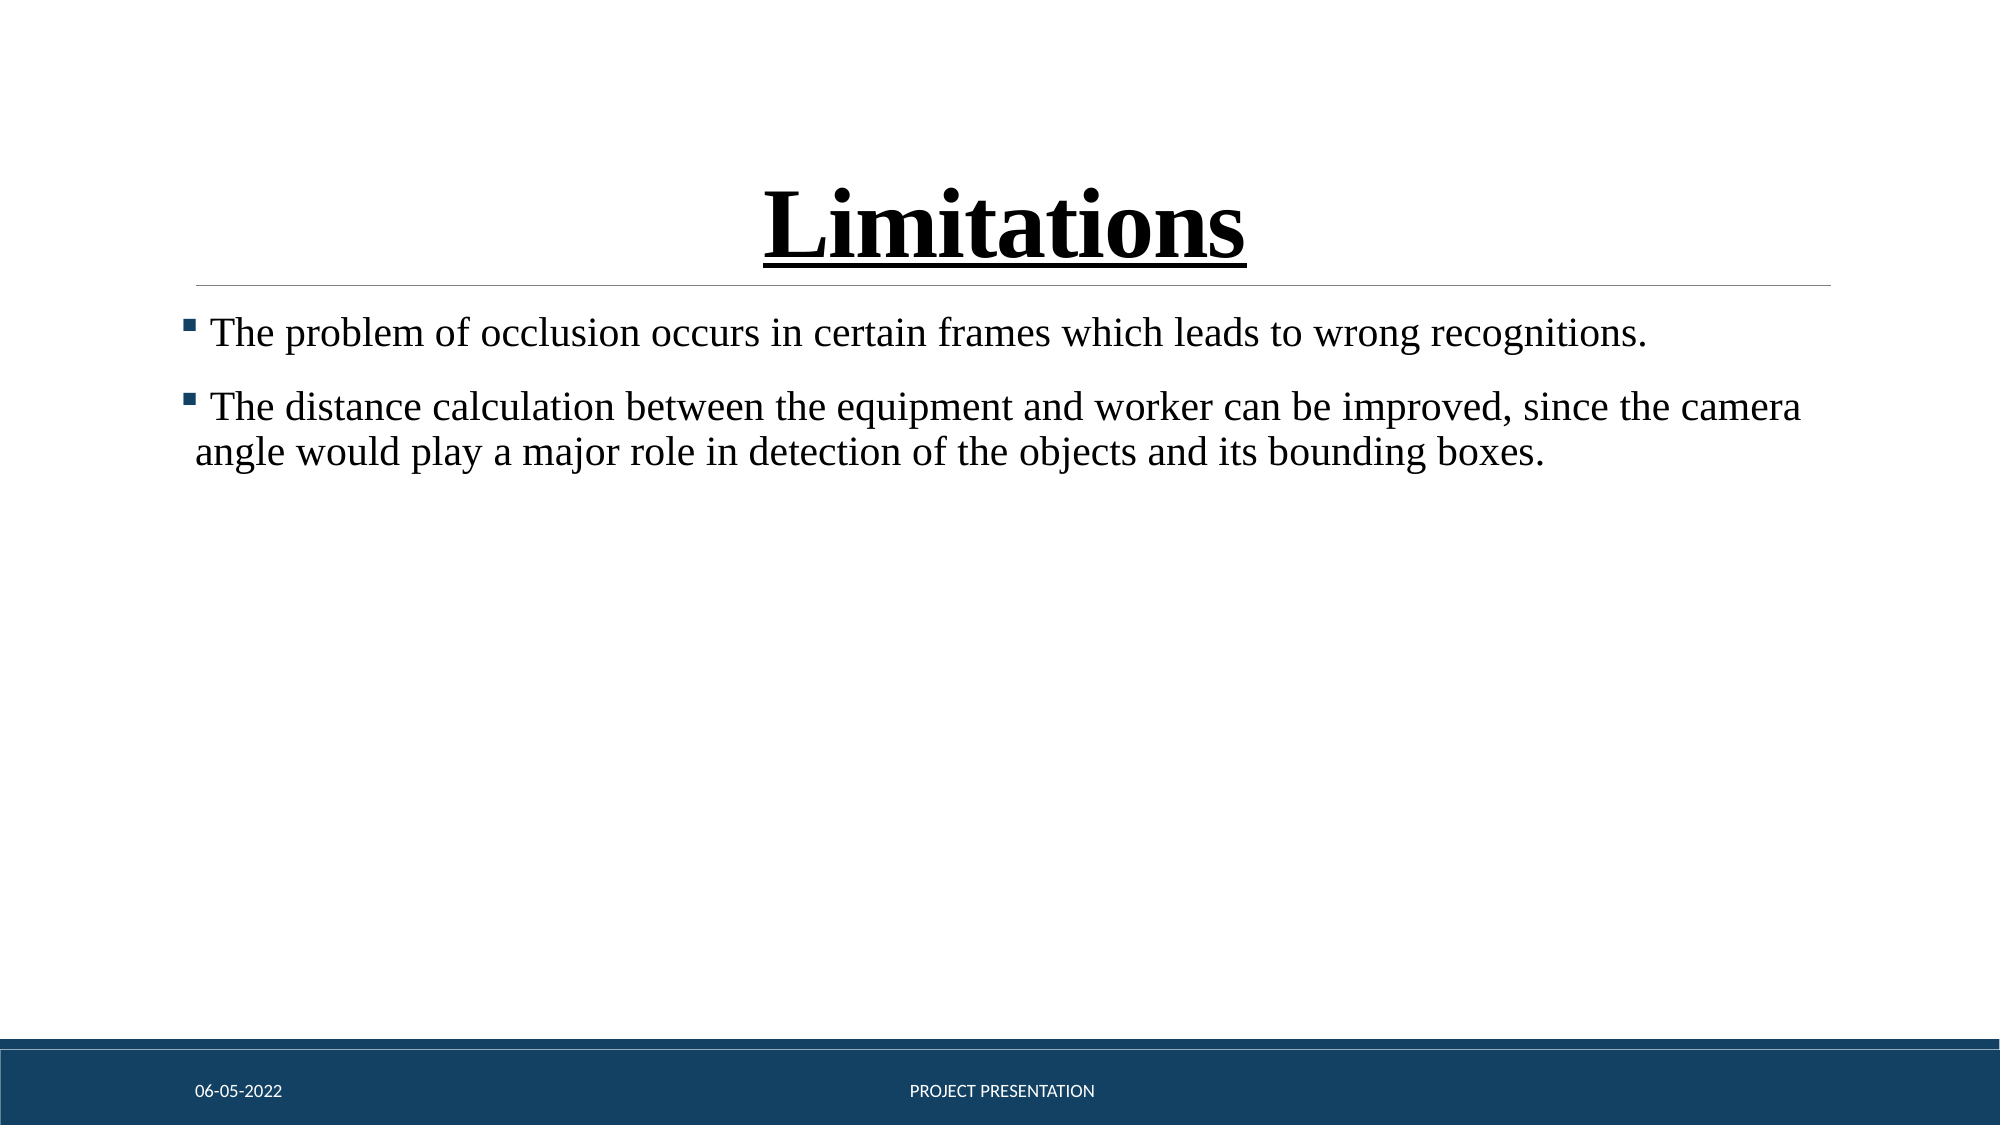

# Limitations
 The problem of occlusion occurs in certain frames which leads to wrong recognitions.
 The distance calculation between the equipment and worker can be improved, since the camera angle would play a major role in detection of the objects and its bounding boxes.

06-05-2022
 PROJECT PRESENTATION